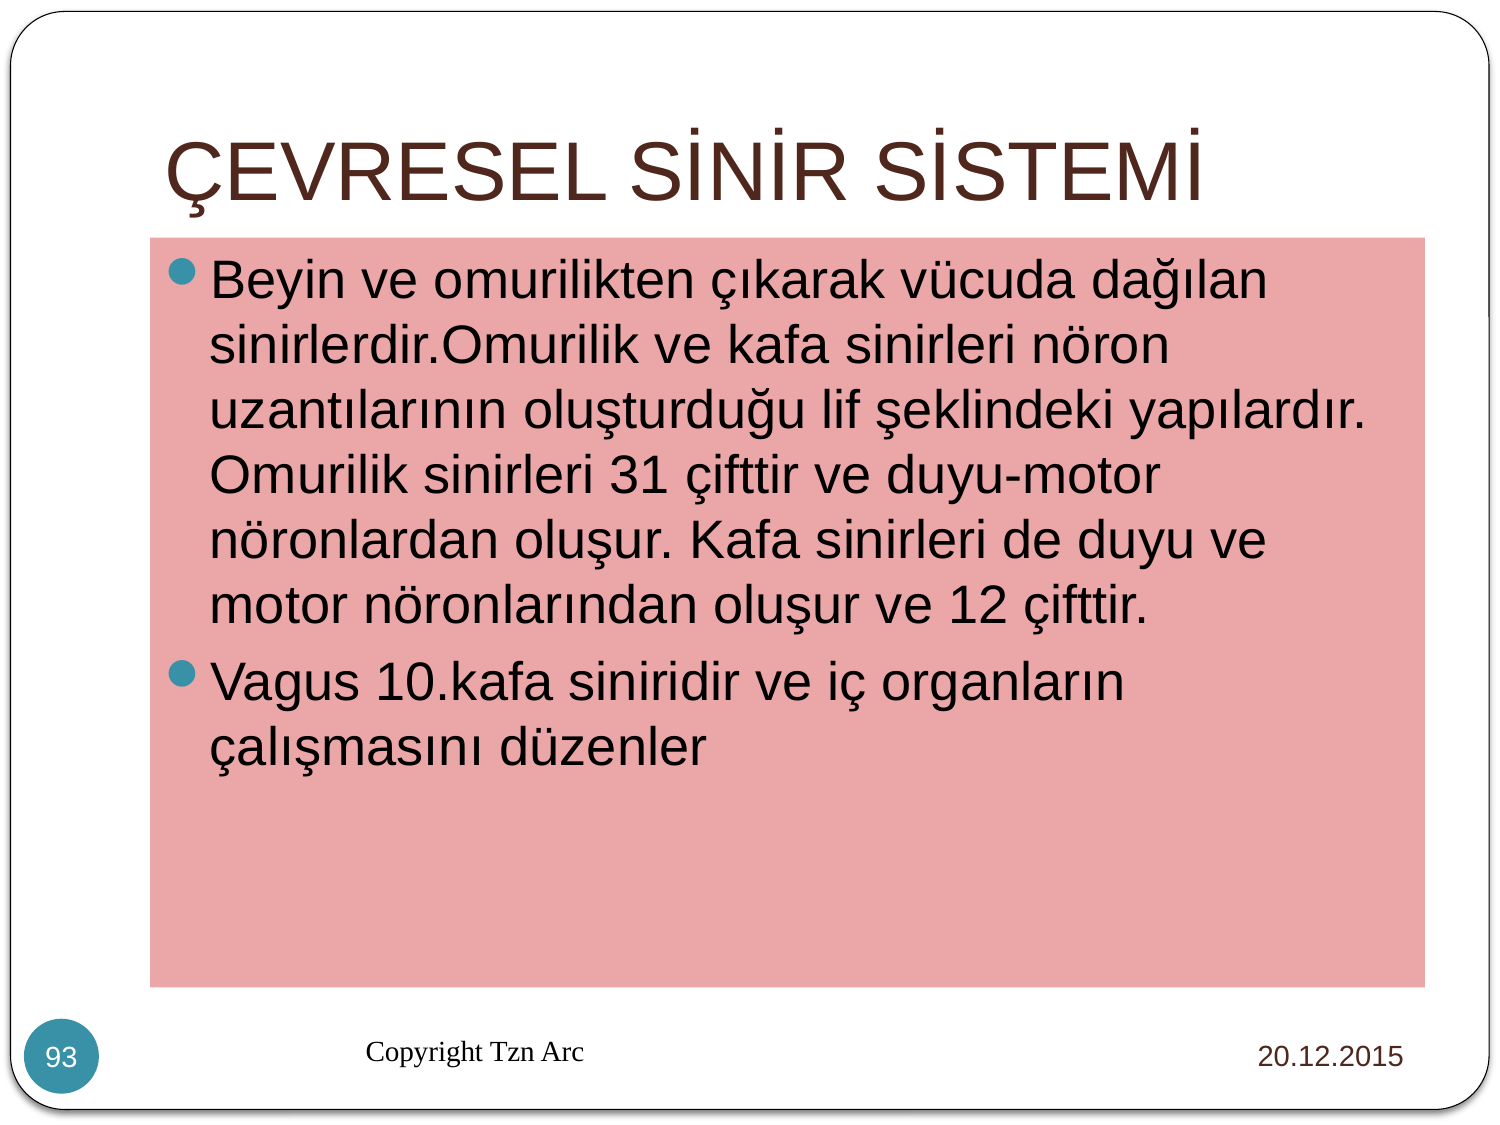

# ÇEVRESEL SİNİR SİSTEMİ
Beyin ve omurilikten çıkarak vücuda dağılan sinirlerdir.Omurilik ve kafa sinirleri nöron uzantılarının oluşturduğu lif şeklindeki yapılardır. Omurilik sinirleri 31 çifttir ve duyu-motor nöronlardan oluşur. Kafa sinirleri de duyu ve motor nöronlarından oluşur ve 12 çifttir.
Vagus 10.kafa siniridir ve iç organların çalışmasını düzenler

Copyright Tzn Arc
20.12.2015
93